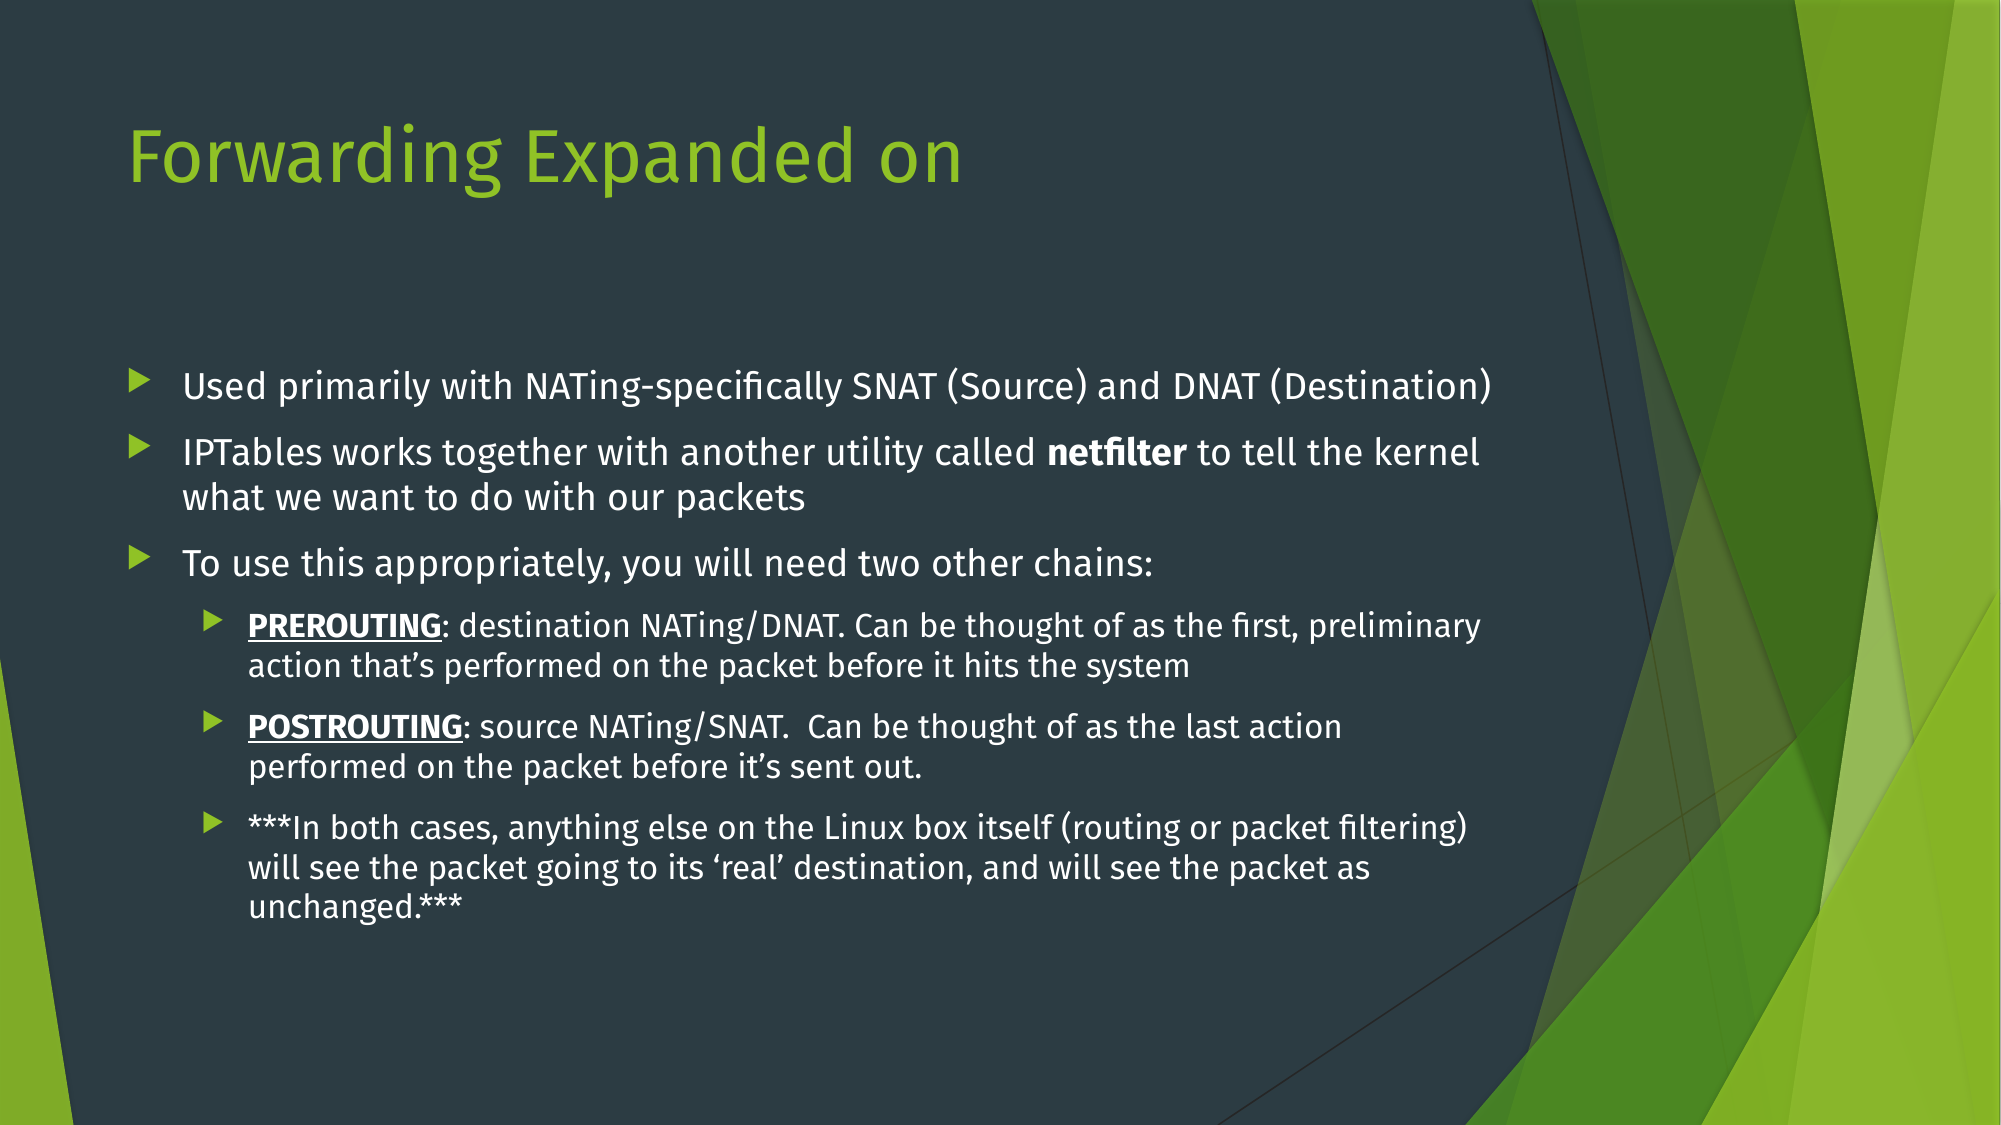

# Forwarding Expanded on
Used primarily with NATing-specifically SNAT (Source) and DNAT (Destination)
IPTables works together with another utility called netfilter to tell the kernel what we want to do with our packets
To use this appropriately, you will need two other chains:
PREROUTING: destination NATing/DNAT. Can be thought of as the first, preliminary action that’s performed on the packet before it hits the system
POSTROUTING: source NATing/SNAT.  Can be thought of as the last action performed on the packet before it’s sent out.
***In both cases, anything else on the Linux box itself (routing or packet filtering) will see the packet going to its ‘real’ destination, and will see the packet as unchanged.***